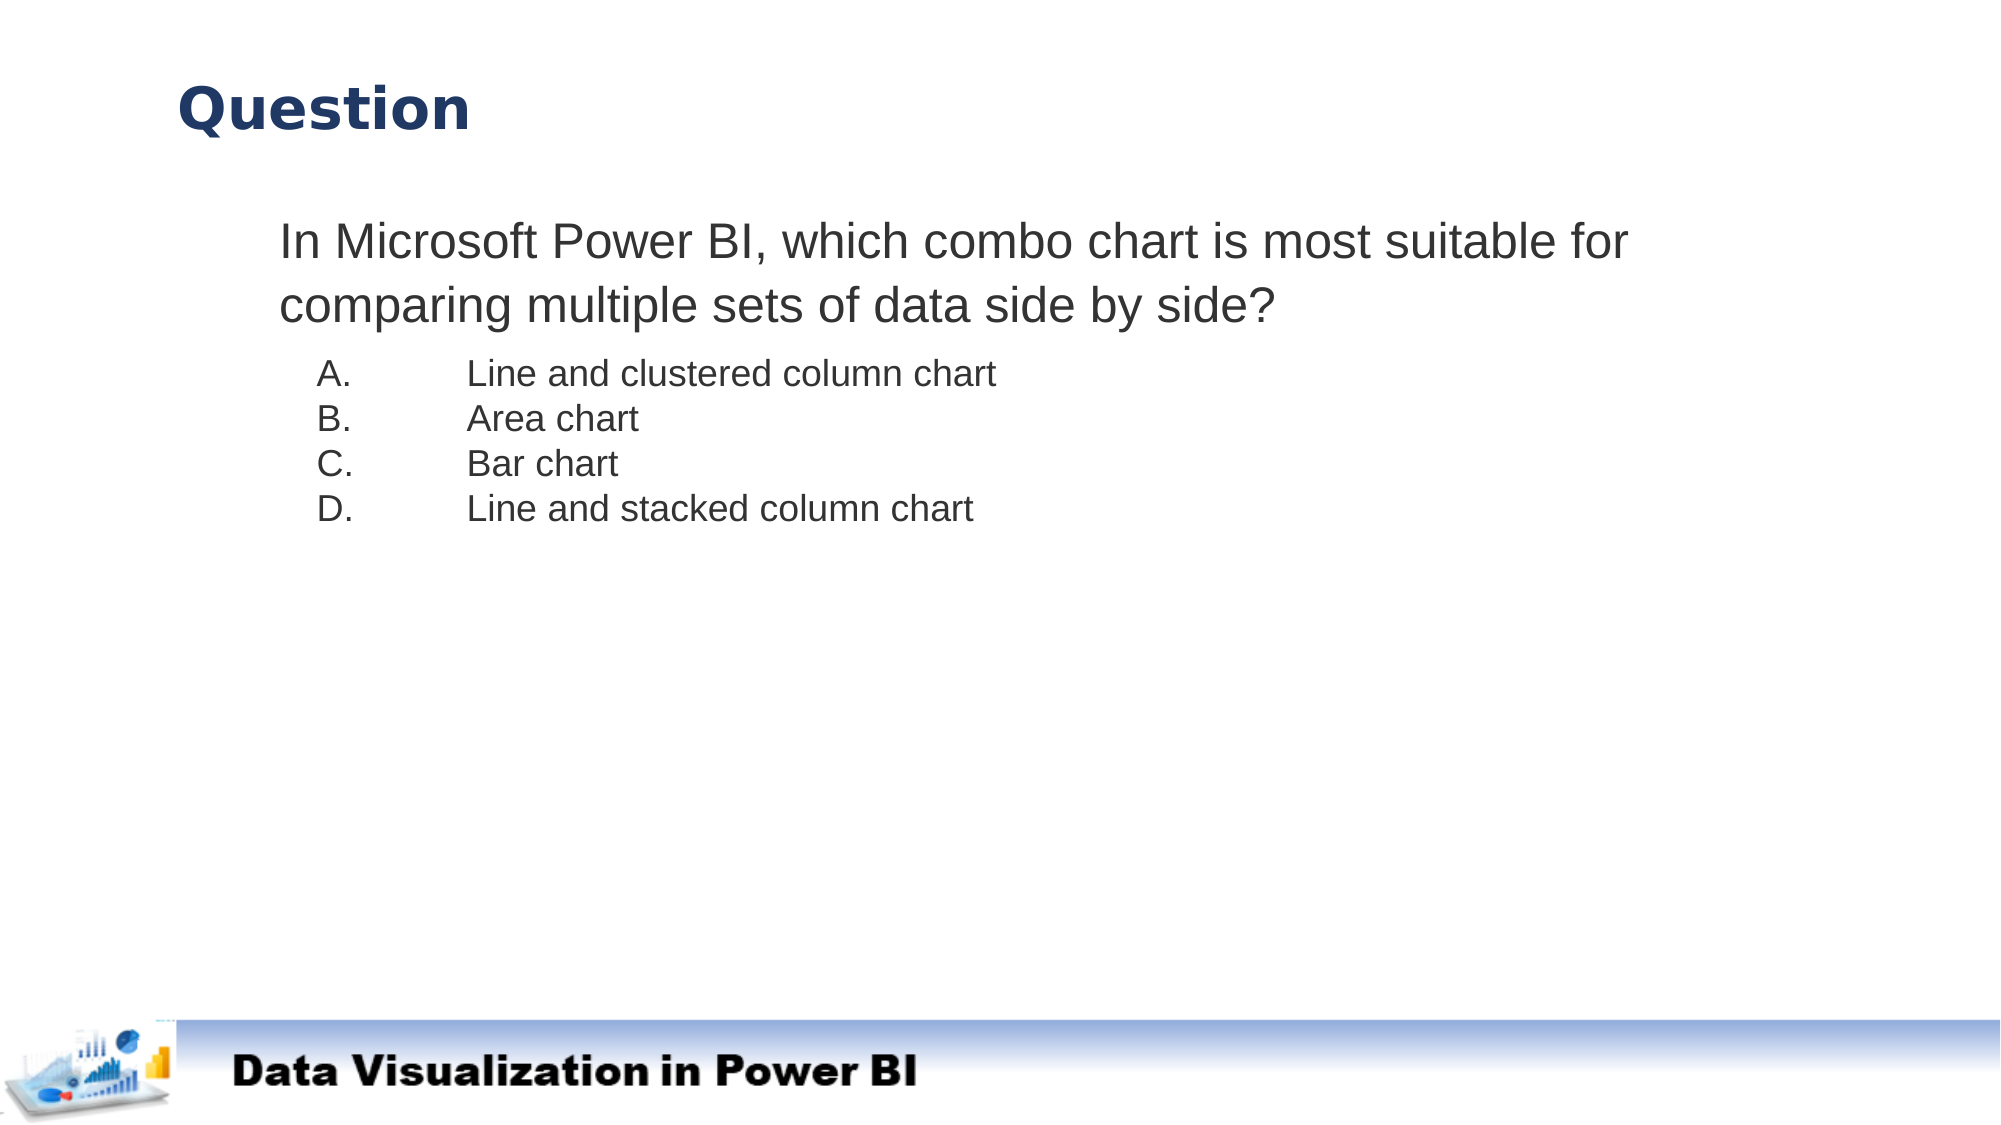

Question
In Microsoft Power BI, which combo chart is most suitable for comparing multiple sets of data side by side?
A.	Line and clustered column chart
B.	Area chart
C.	Bar chart
D.	Line and stacked column chart